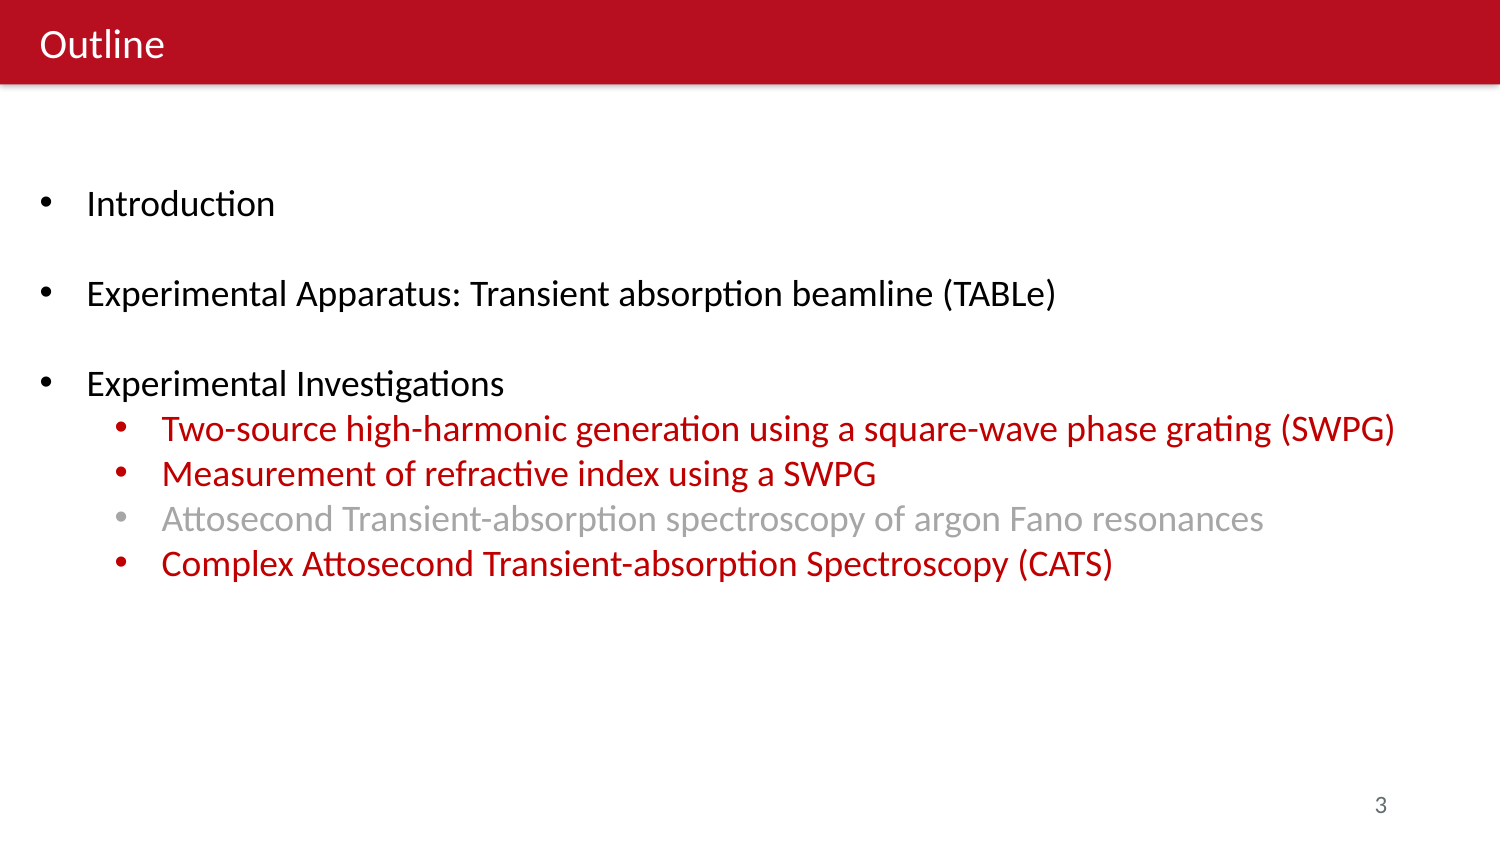

Outline
Introduction

Experimental Apparatus: Transient absorption beamline (TABLe)

Experimental Investigations
Two-source high-harmonic generation using a square-wave phase grating (SWPG)
Measurement of refractive index using a SWPG
Attosecond Transient-absorption spectroscopy of argon Fano resonances
Complex Attosecond Transient-absorption Spectroscopy (CATS)